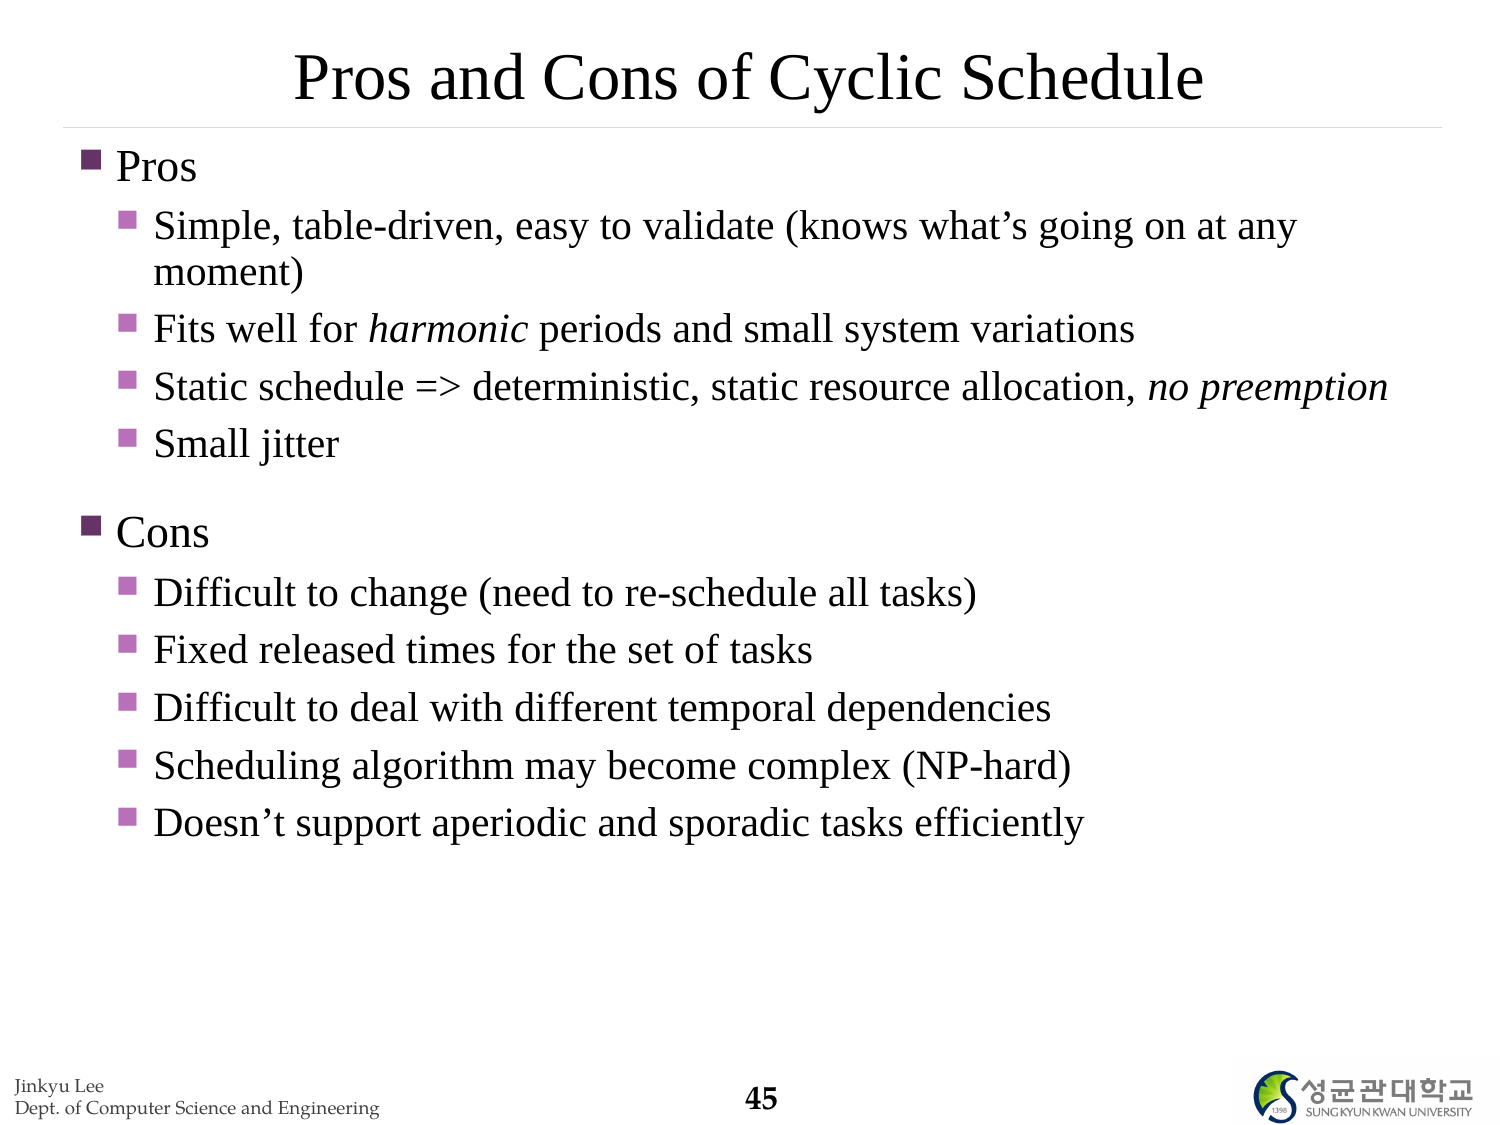

# Pros and Cons of Cyclic Schedule
Pros
Simple, table-driven, easy to validate (knows what’s going on at any moment)
Fits well for harmonic periods and small system variations
Static schedule => deterministic, static resource allocation, no preemption
Small jitter
Cons
Difficult to change (need to re-schedule all tasks)
Fixed released times for the set of tasks
Difficult to deal with different temporal dependencies
Scheduling algorithm may become complex (NP-hard)
Doesn’t support aperiodic and sporadic tasks efficiently